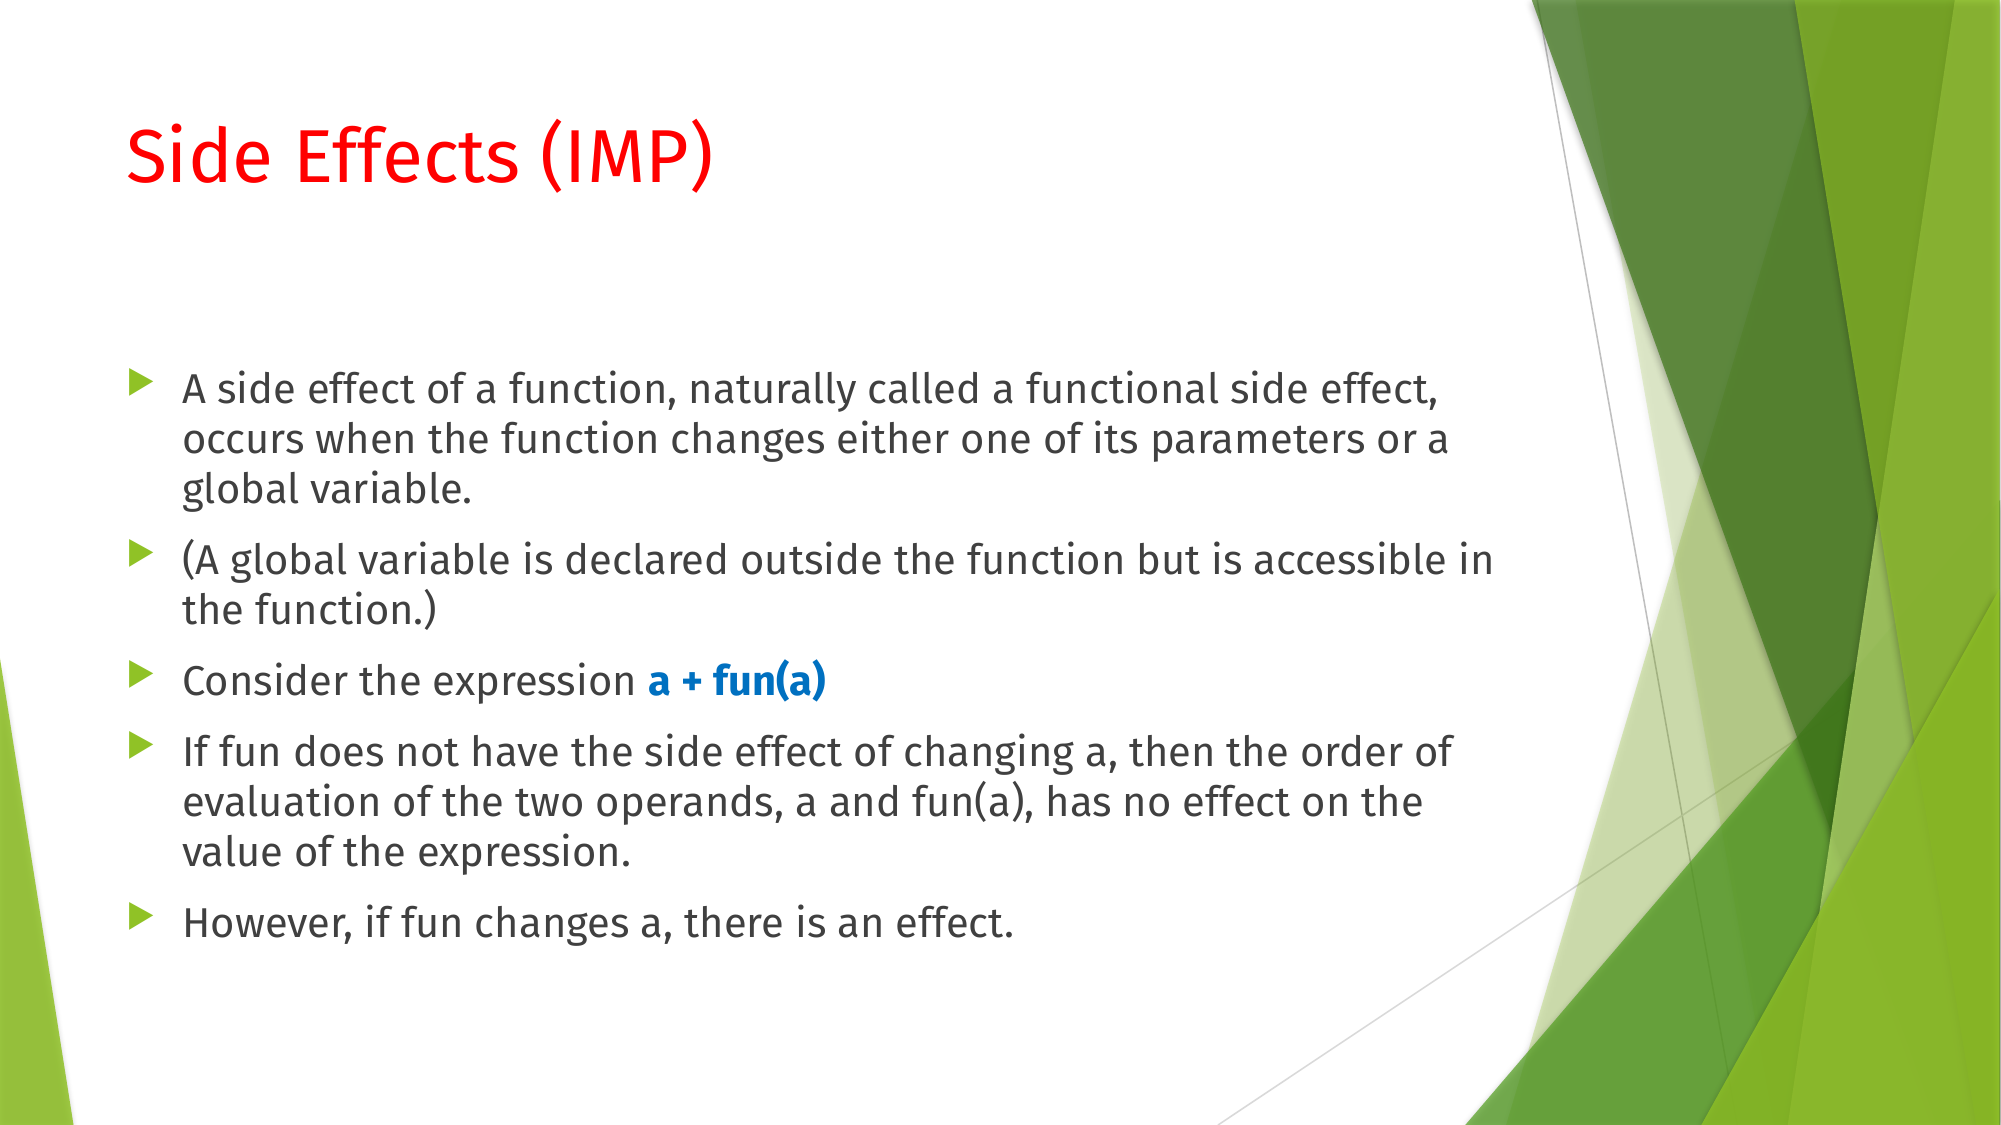

# Side Effects (IMP)
A side effect of a function, naturally called a functional side effect, occurs when the function changes either one of its parameters or a global variable.
(A global variable is declared outside the function but is accessible in the function.)
Consider the expression a + fun(a)
If fun does not have the side effect of changing a, then the order of evaluation of the two operands, a and fun(a), has no effect on the value of the expression.
However, if fun changes a, there is an effect.